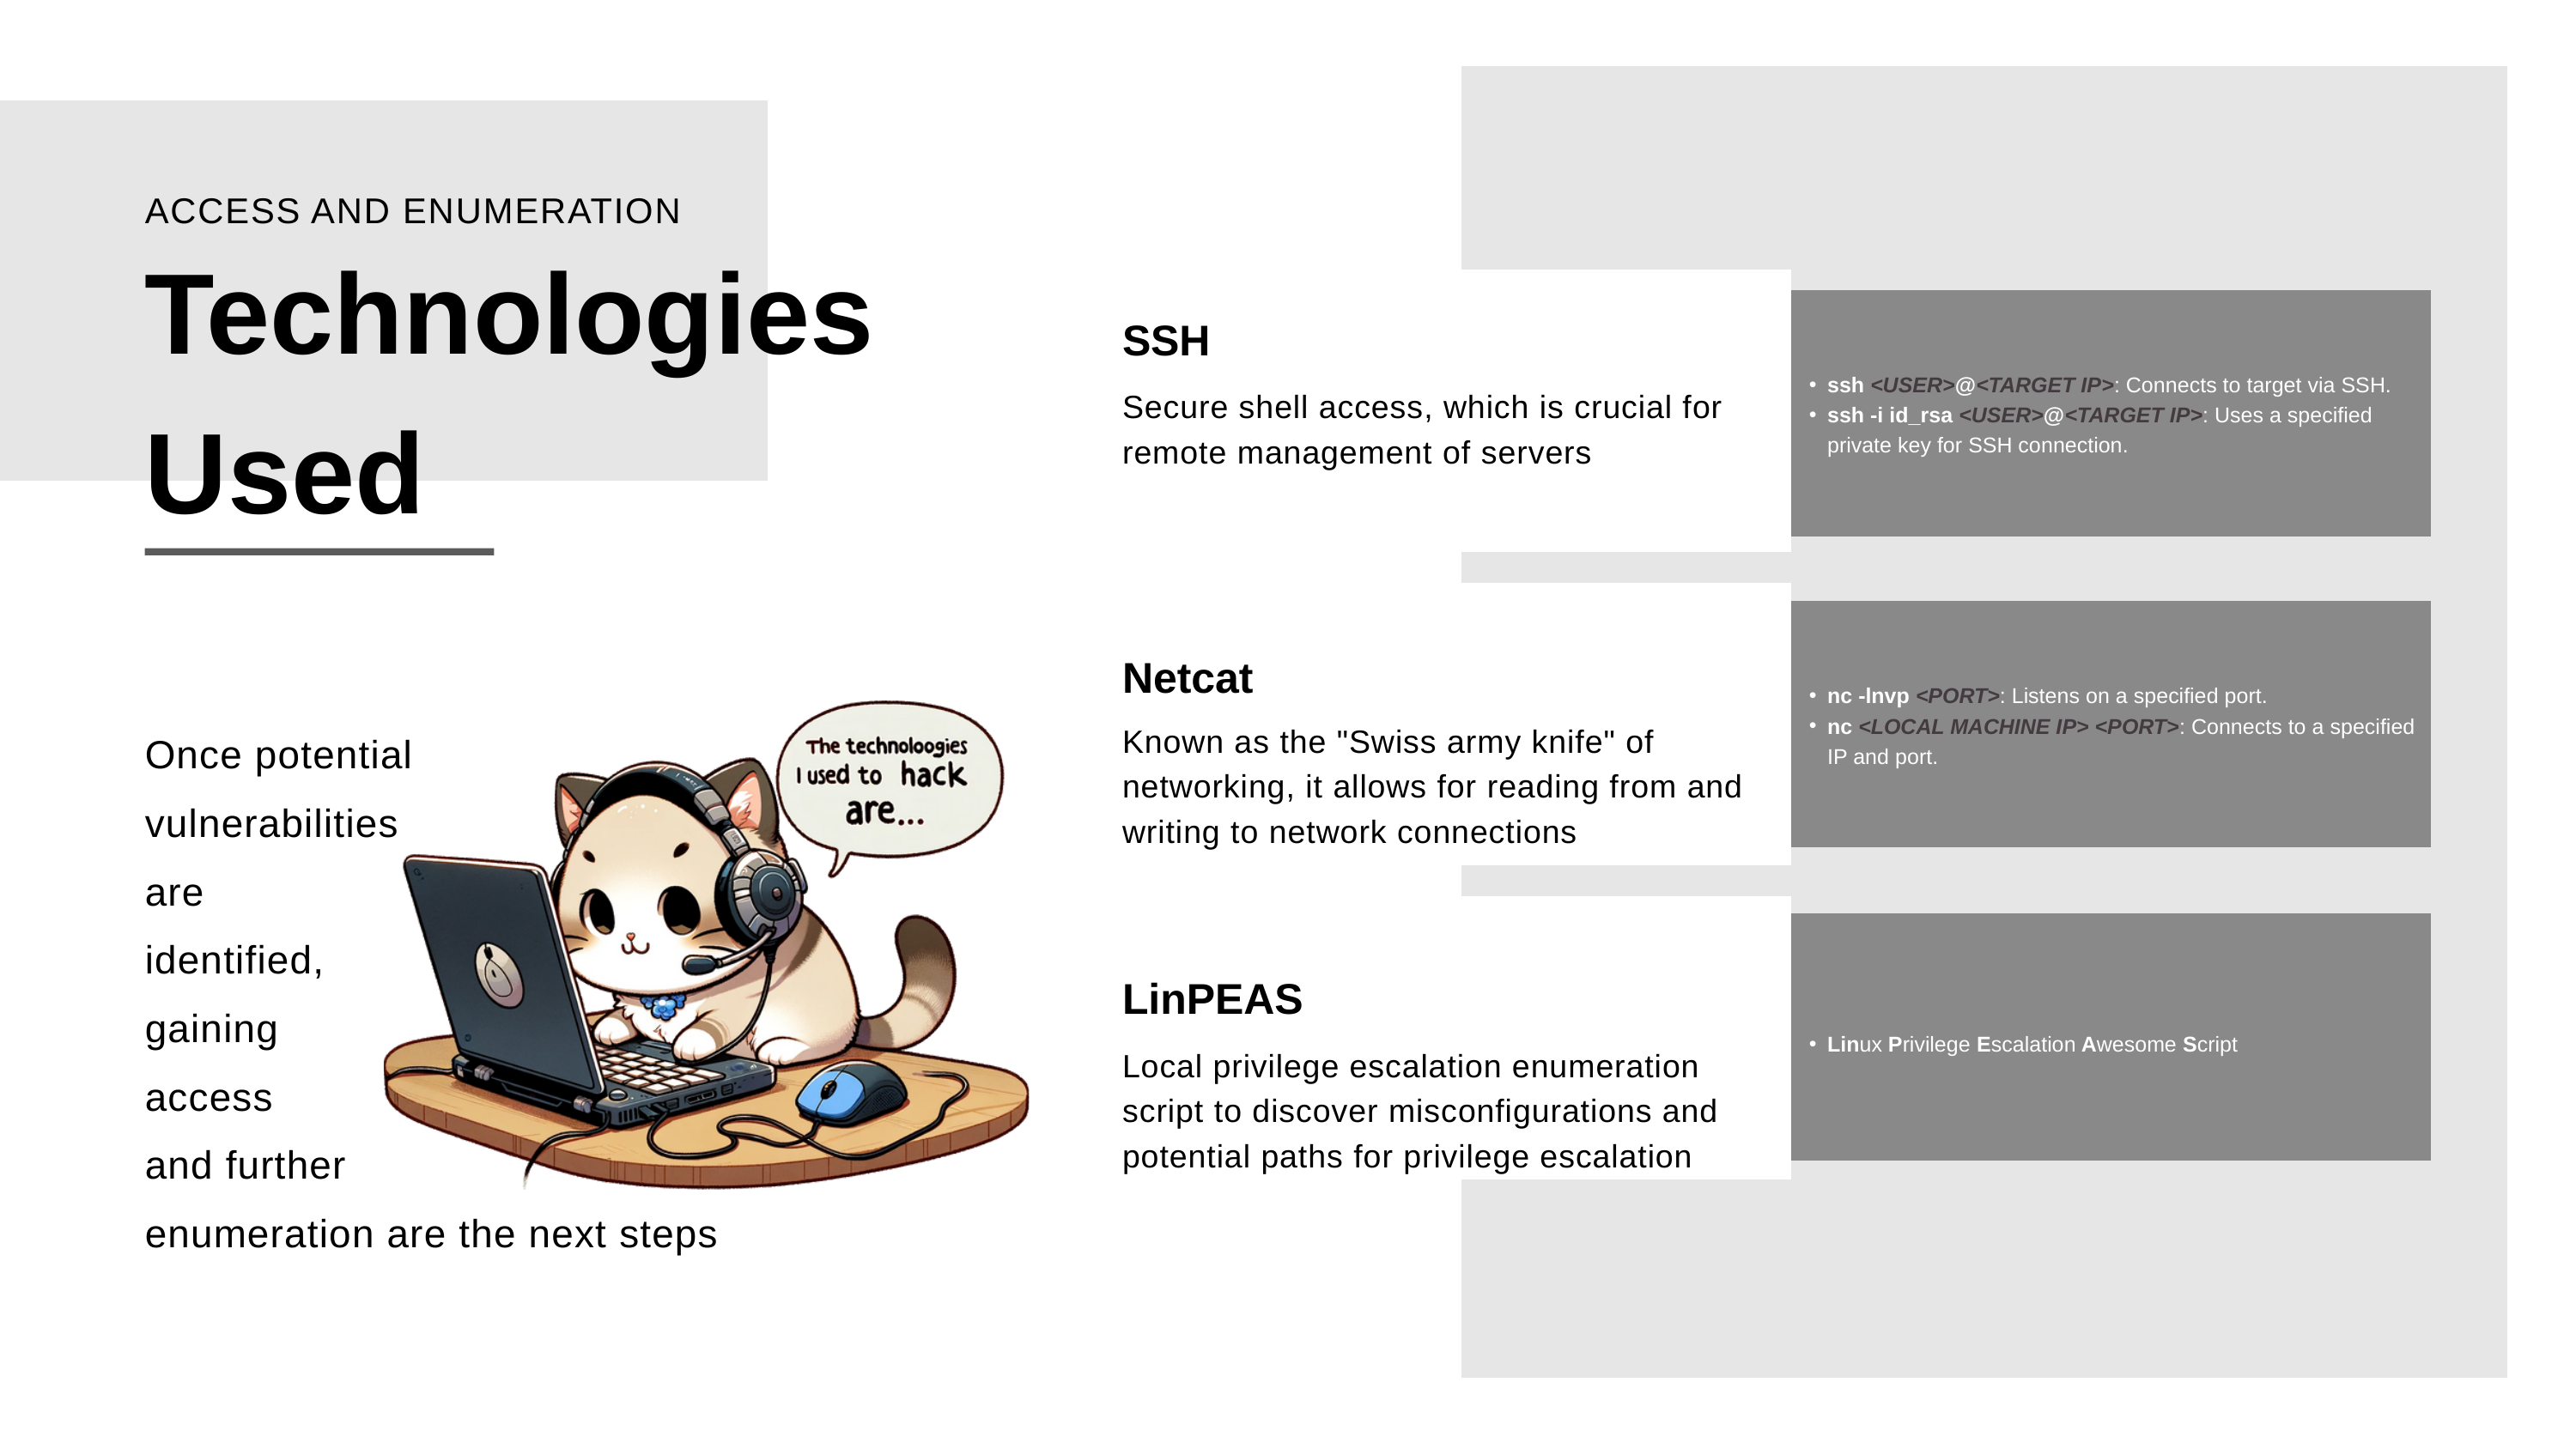

ACCESS AND ENUMERATION
Technologies Used

SSH

ssh <USER>@<TARGET IP>: Connects to target via SSH.
ssh -i id_rsa <USER>@<TARGET IP>: Uses a specified private key for SSH connection.
Secure shell access, which is crucial for remote management of servers

Netcat

nc -lnvp <PORT>: Listens on a specified port.
nc <LOCAL MACHINE IP> <PORT>: Connects to a specified IP and port.

Once potential
vulnerabilities
are
identified,
gaining
access
and further
enumeration are the next steps
Known as the "Swiss army knife" of networking, it allows for reading from and writing to network connections

LinPEAS
Linux Privilege Escalation Awesome Script
Local privilege escalation enumeration script to discover misconfigurations and potential paths for privilege escalation